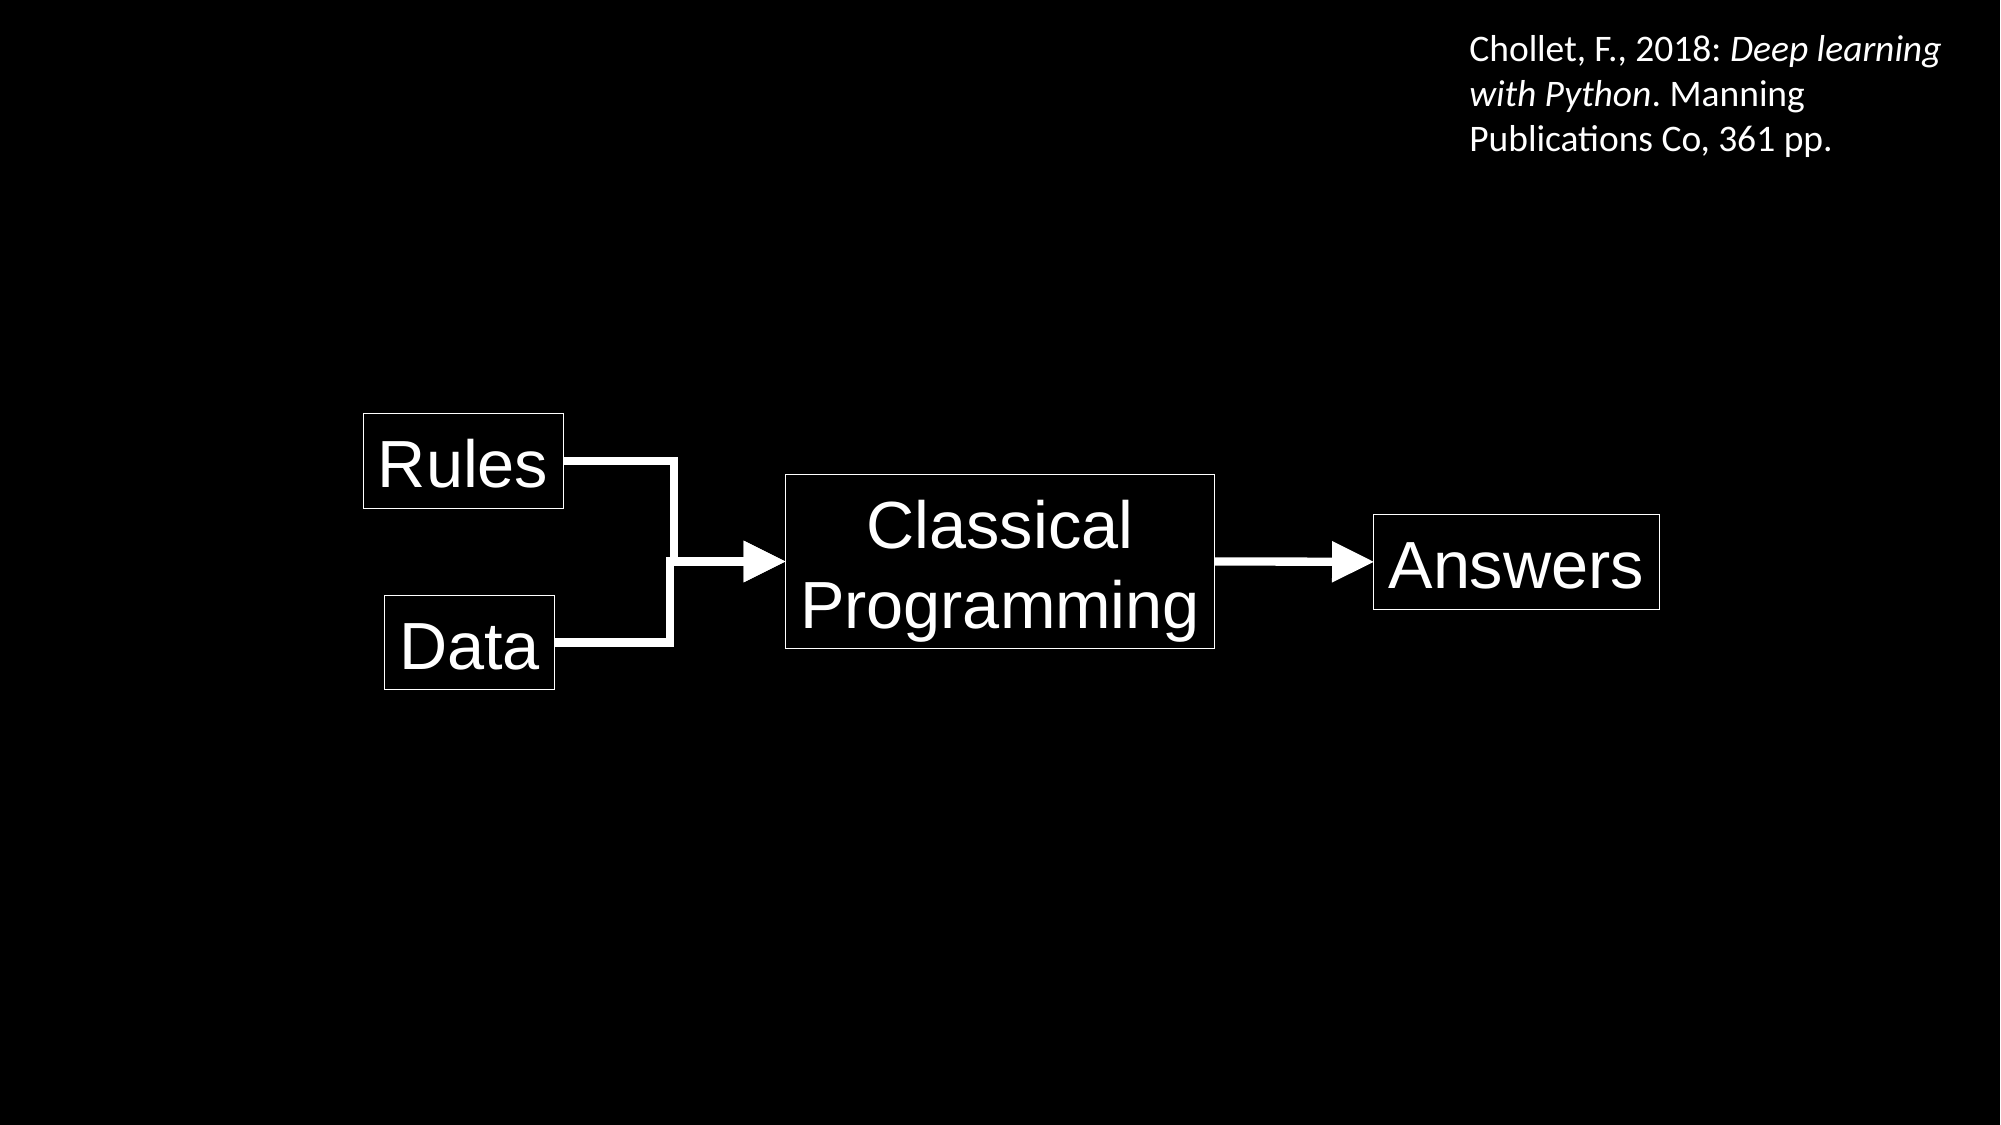

Chollet, F., 2018: Deep learning with Python. Manning Publications Co, 361 pp.
Rules
Classical
Programming
Answers
Data